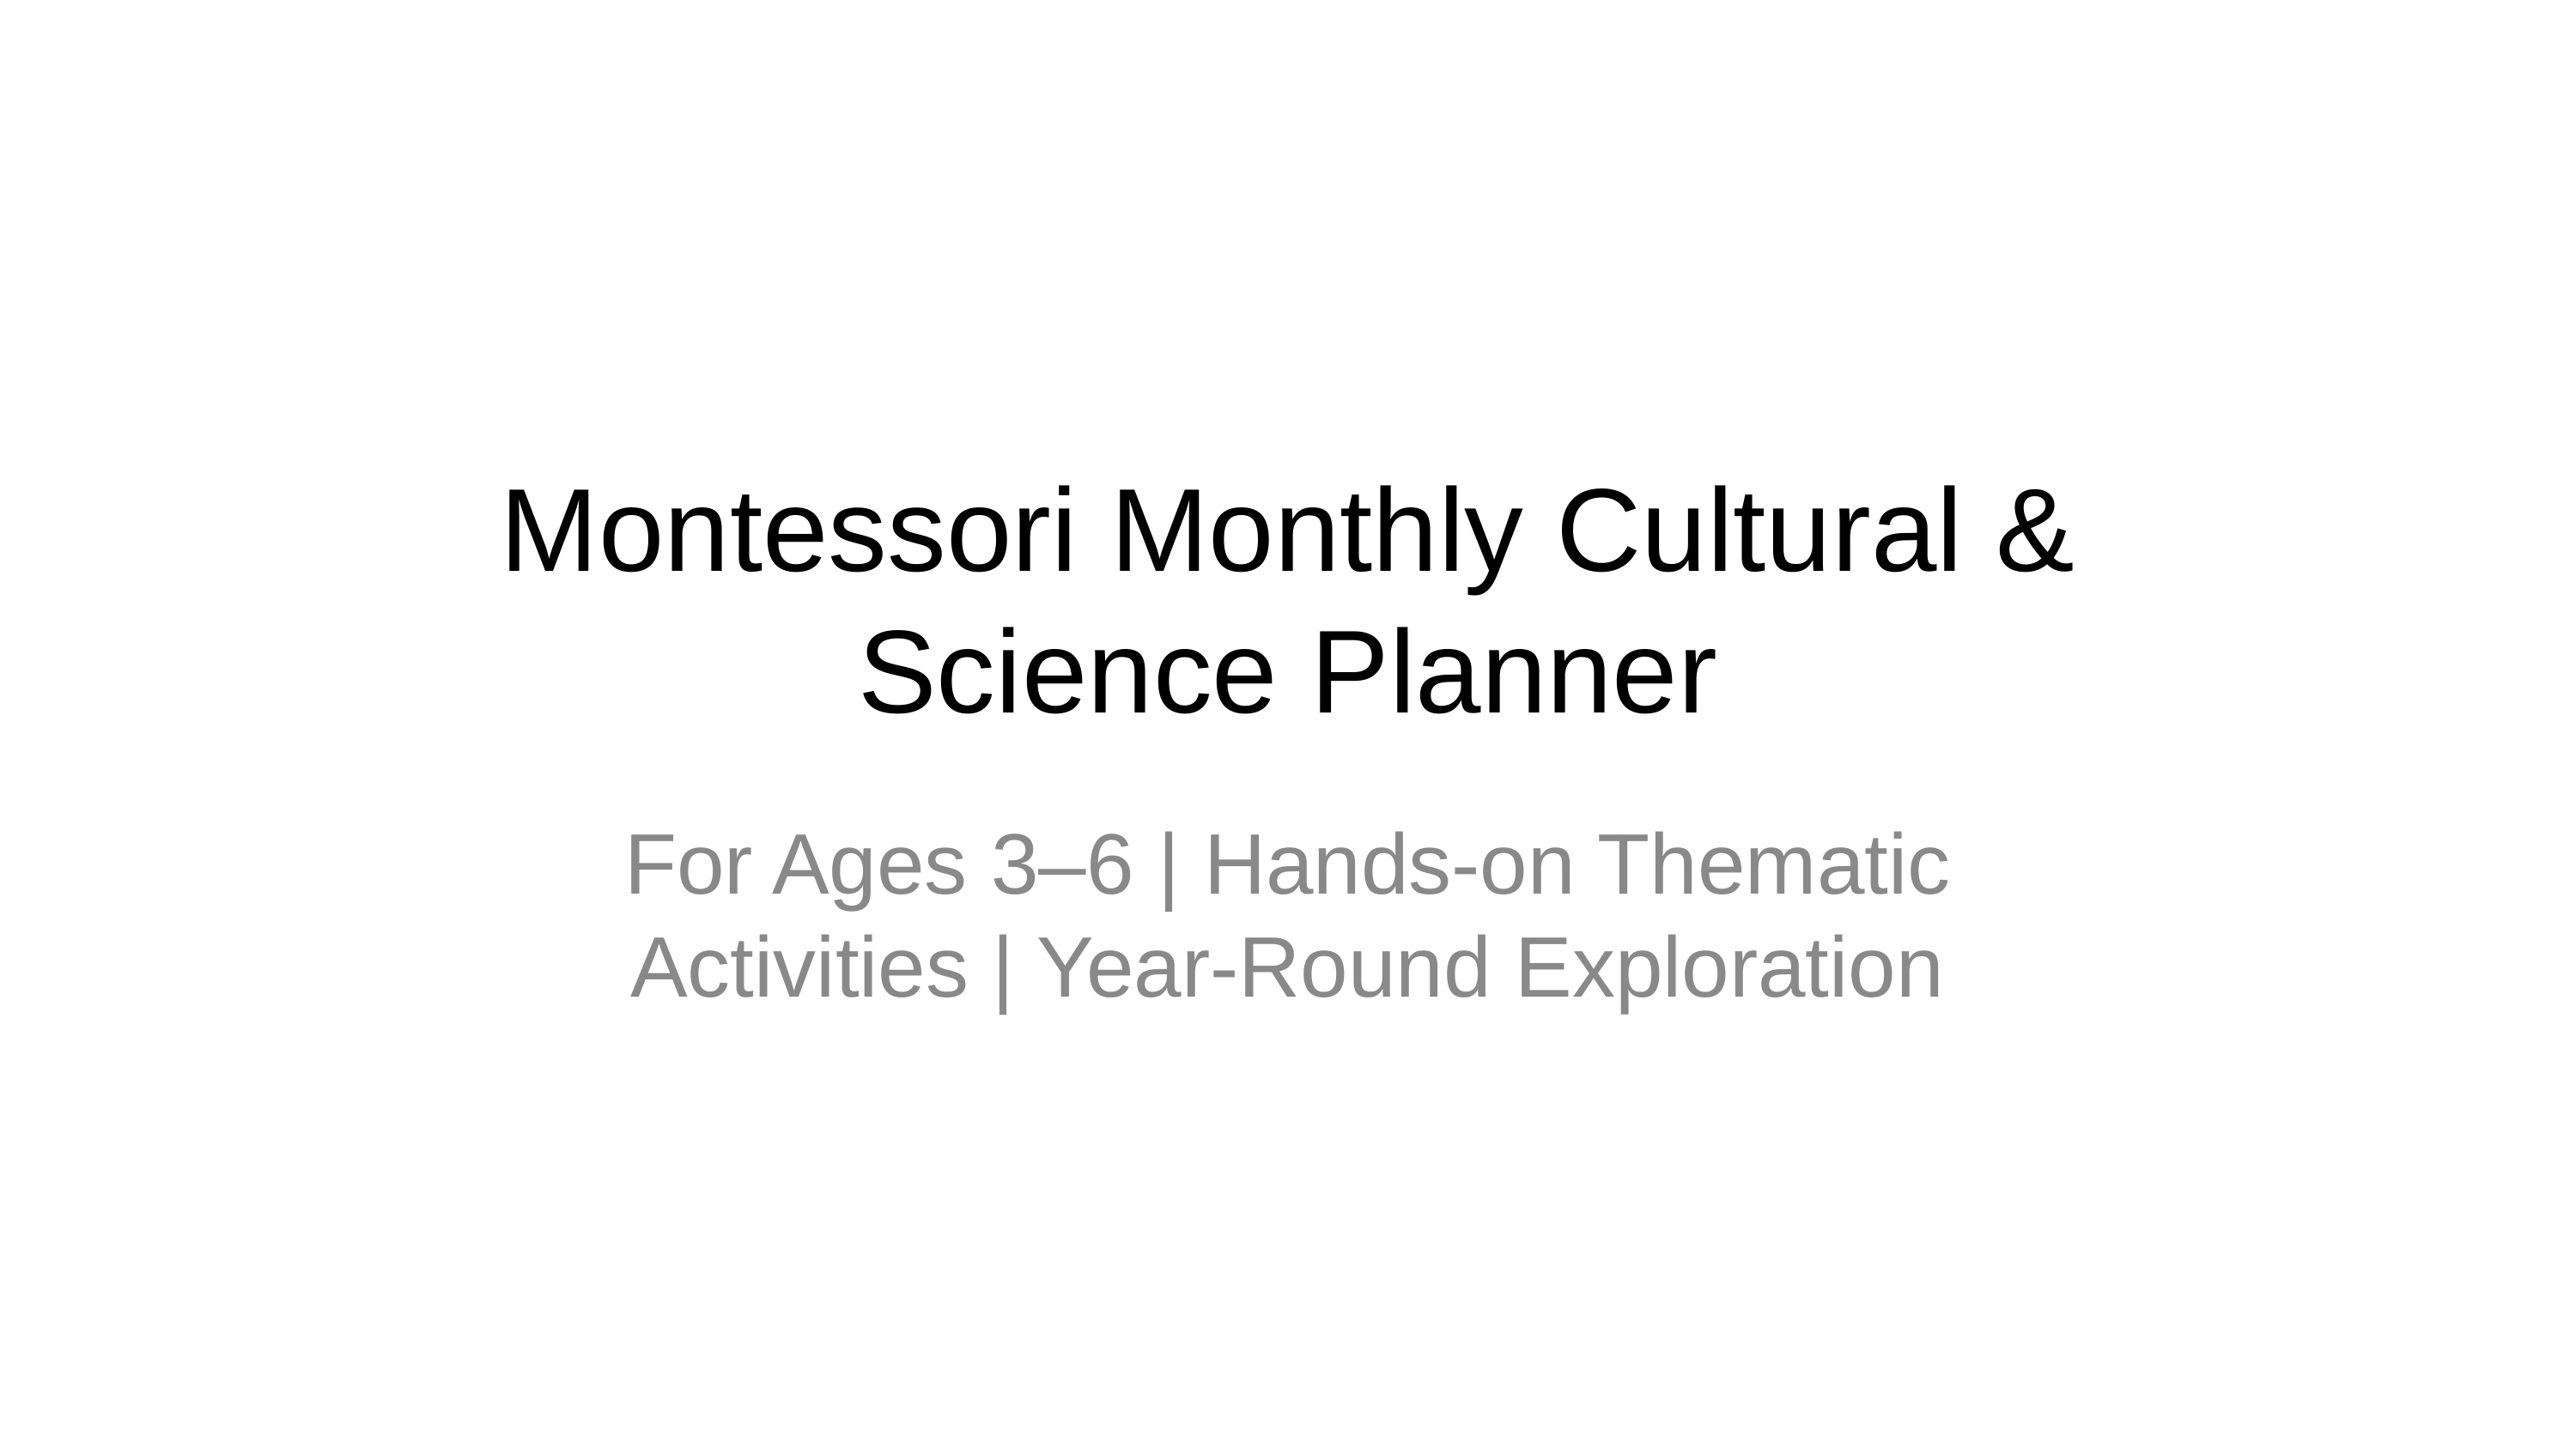

Montessori Monthly Cultural & Science Planner

For Ages 3–6 | Hands-on Thematic Activities | Year-Round Exploration